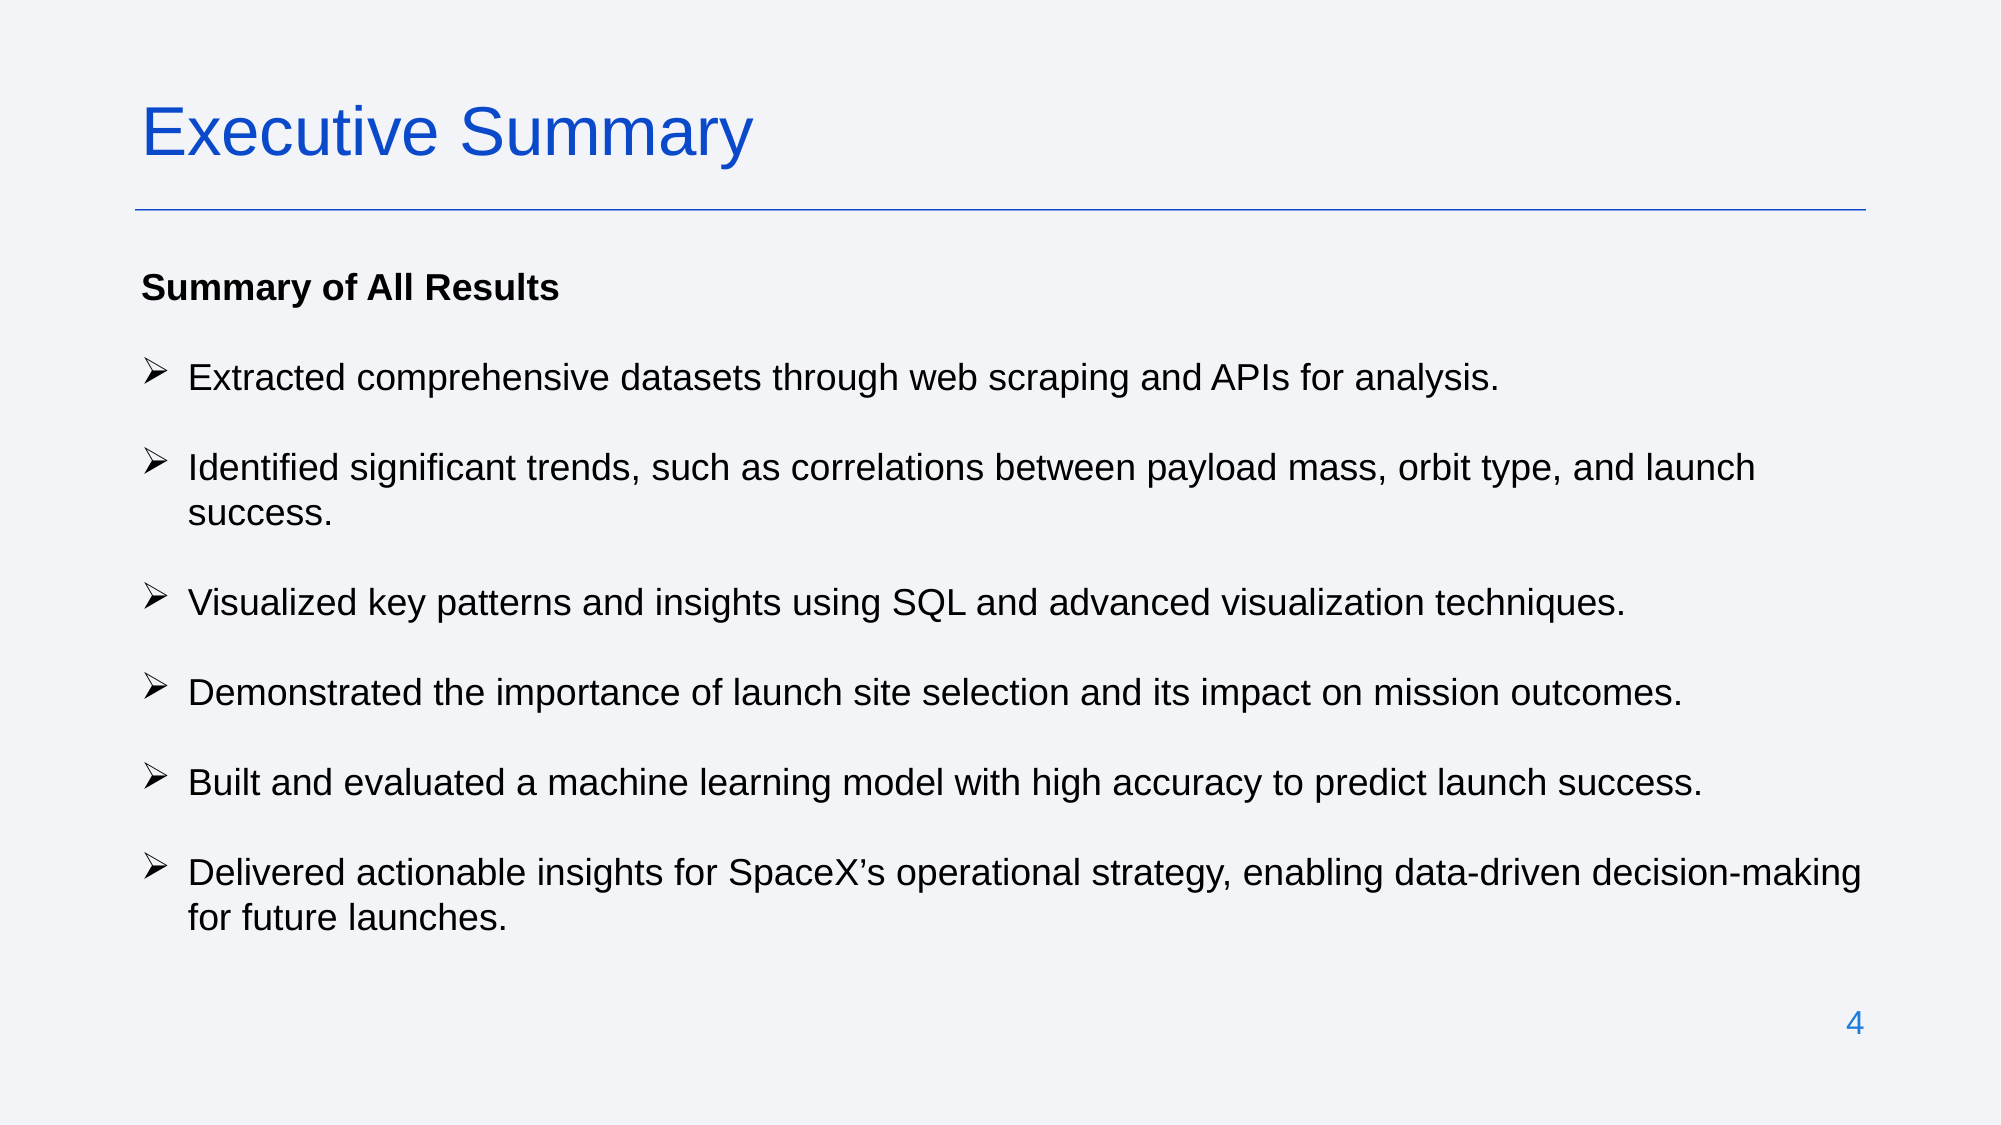

Executive Summary
Summary of All Results

Extracted comprehensive datasets through web scraping and APIs for analysis.

Identified significant trends, such as correlations between payload mass, orbit type, and launch success.

Visualized key patterns and insights using SQL and advanced visualization techniques.

Demonstrated the importance of launch site selection and its impact on mission outcomes.

Built and evaluated a machine learning model with high accuracy to predict launch success.

Delivered actionable insights for SpaceX’s operational strategy, enabling data-driven decision-making for future launches.
4